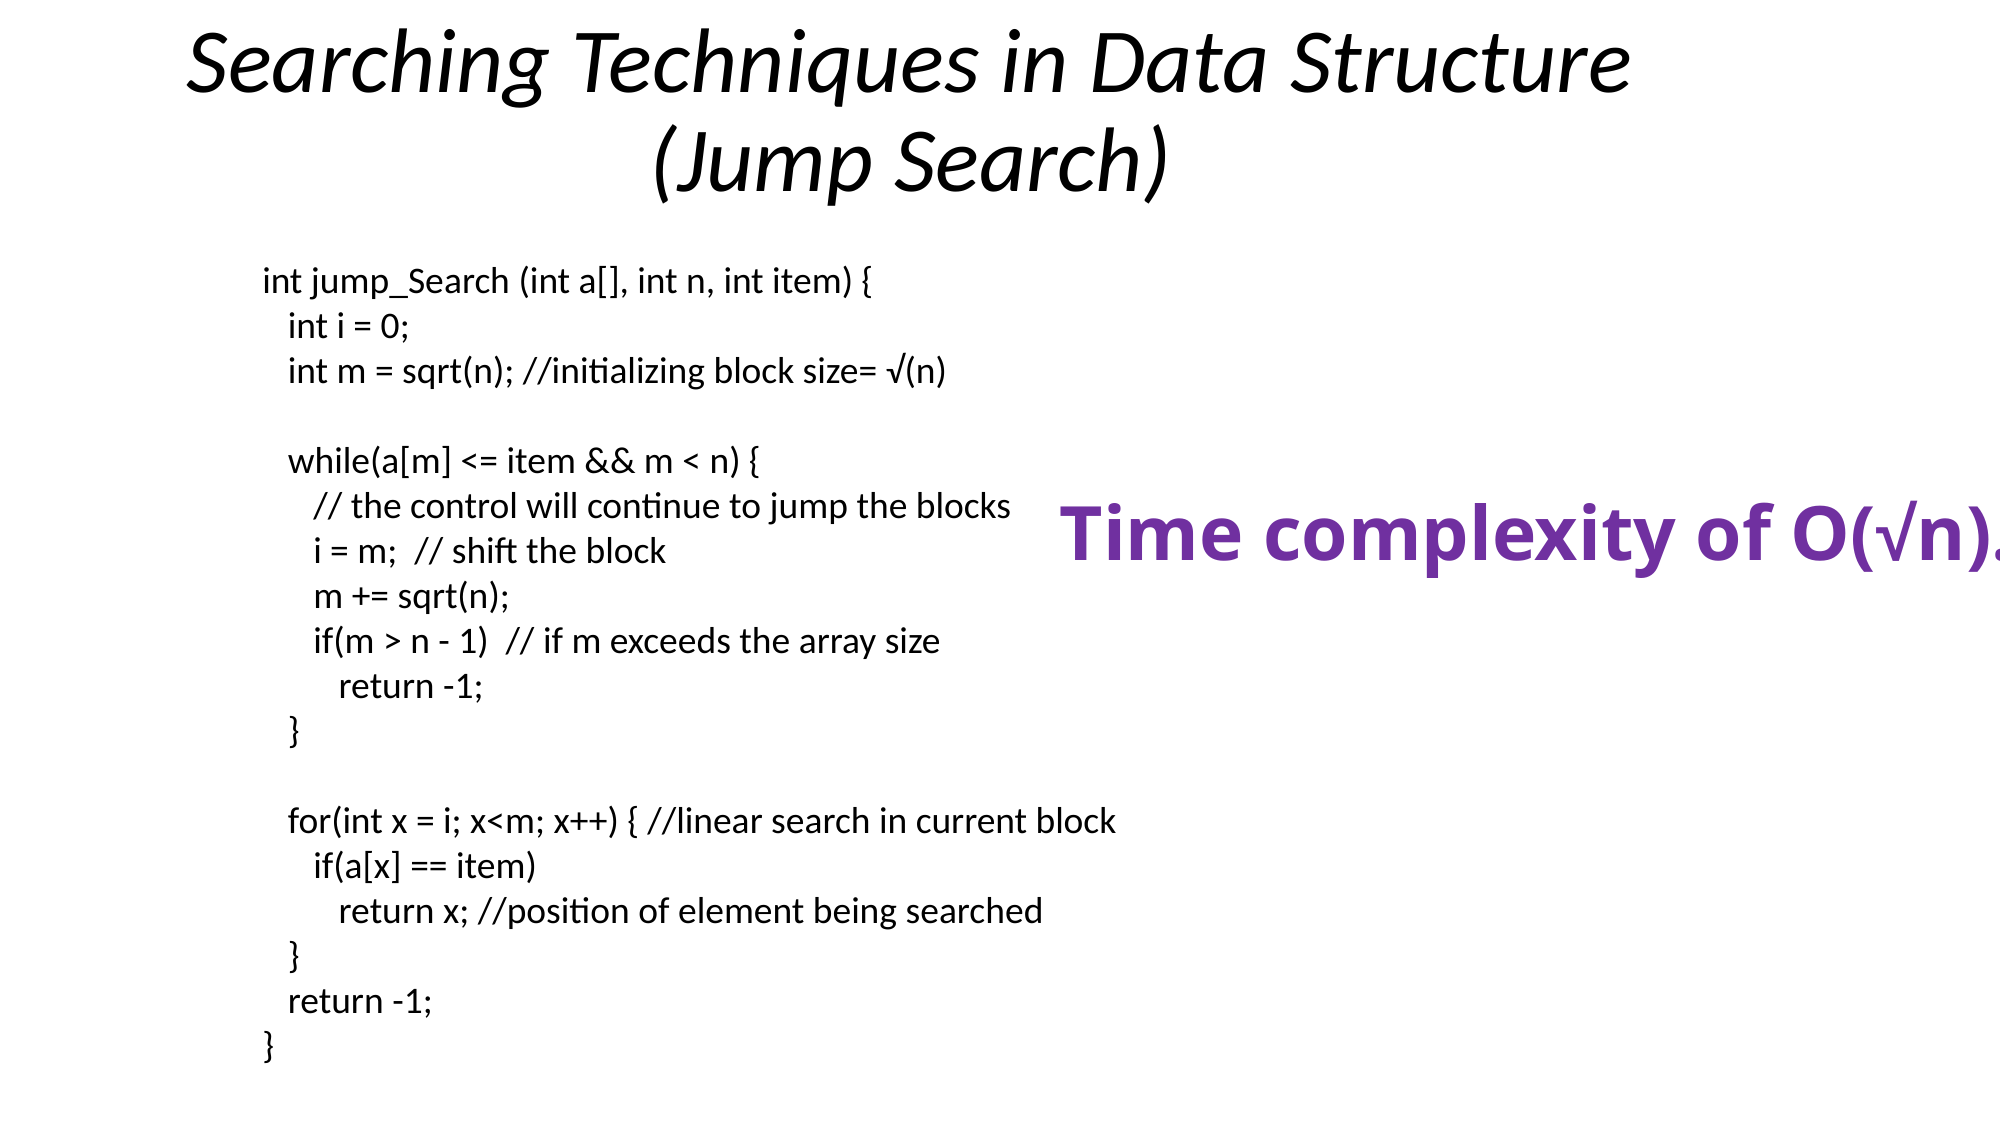

# Searching Techniques in Data Structure (Jump Search)
int jump_Search (int a[], int n, int item) {
   int i = 0;
   int m = sqrt(n); //initializing block size= √(n)

   while(a[m] <= item && m < n) {
      // the control will continue to jump the blocks
      i = m;  // shift the block
      m += sqrt(n);
      if(m > n - 1)  // if m exceeds the array size
         return -1;
   }

   for(int x = i; x<m; x++) { //linear search in current block
      if(a[x] == item)
         return x; //position of element being searched
   }
   return -1;
}
Time complexity of O(√n).